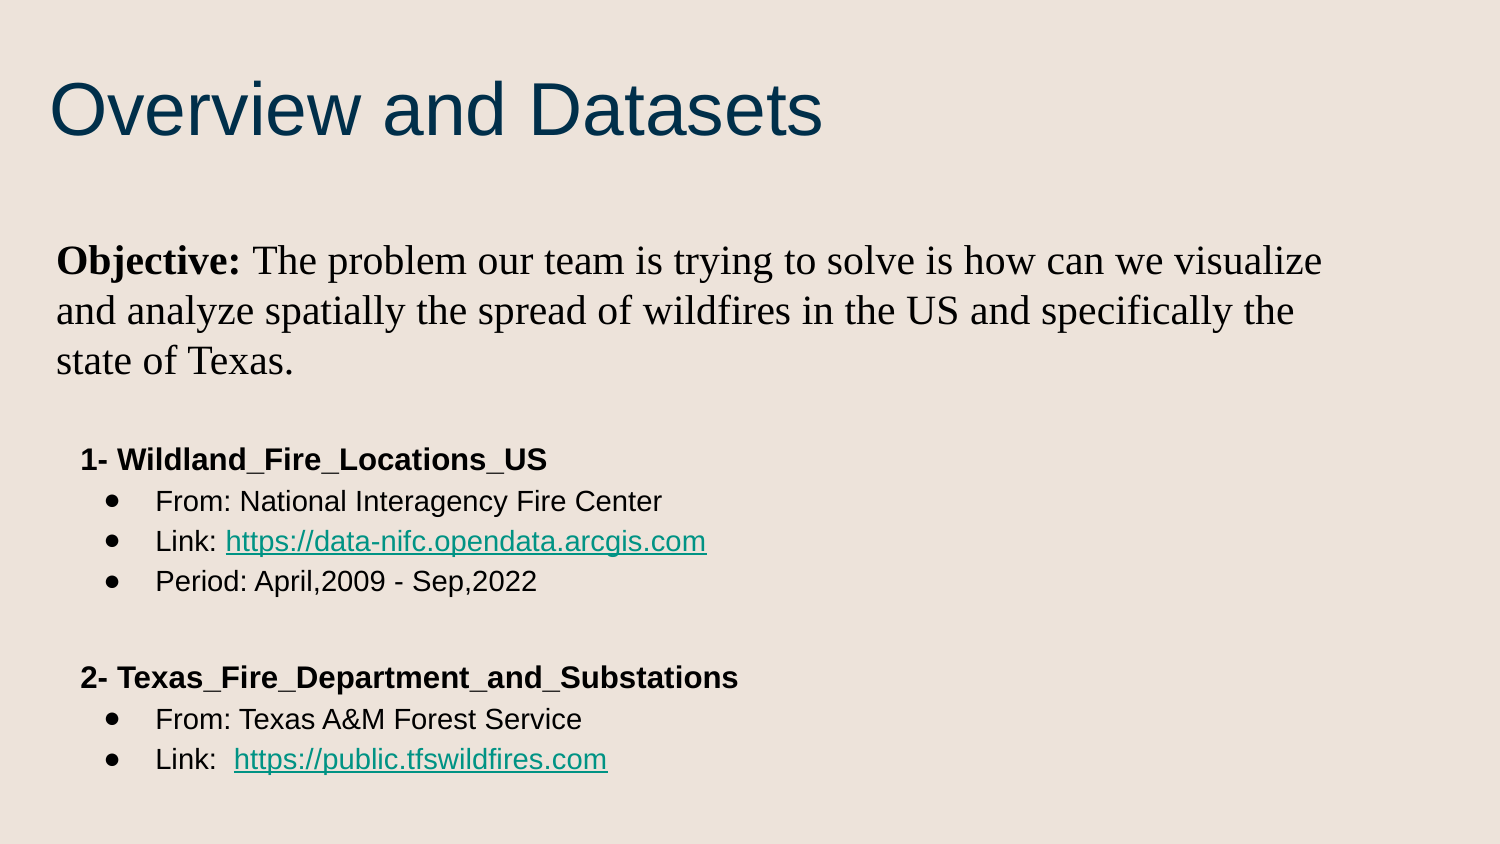

# Overview and Datasets
Objective: The problem our team is trying to solve is how can we visualize and analyze spatially the spread of wildfires in the US and specifically the state of Texas.

1- Wildland_Fire_Locations_US
From: National Interagency Fire Center
Link: https://data-nifc.opendata.arcgis.com
Period: April,2009 - Sep,2022

2- Texas_Fire_Department_and_Substations
From: Texas A&M Forest Service
Link:  https://public.tfswildfires.com